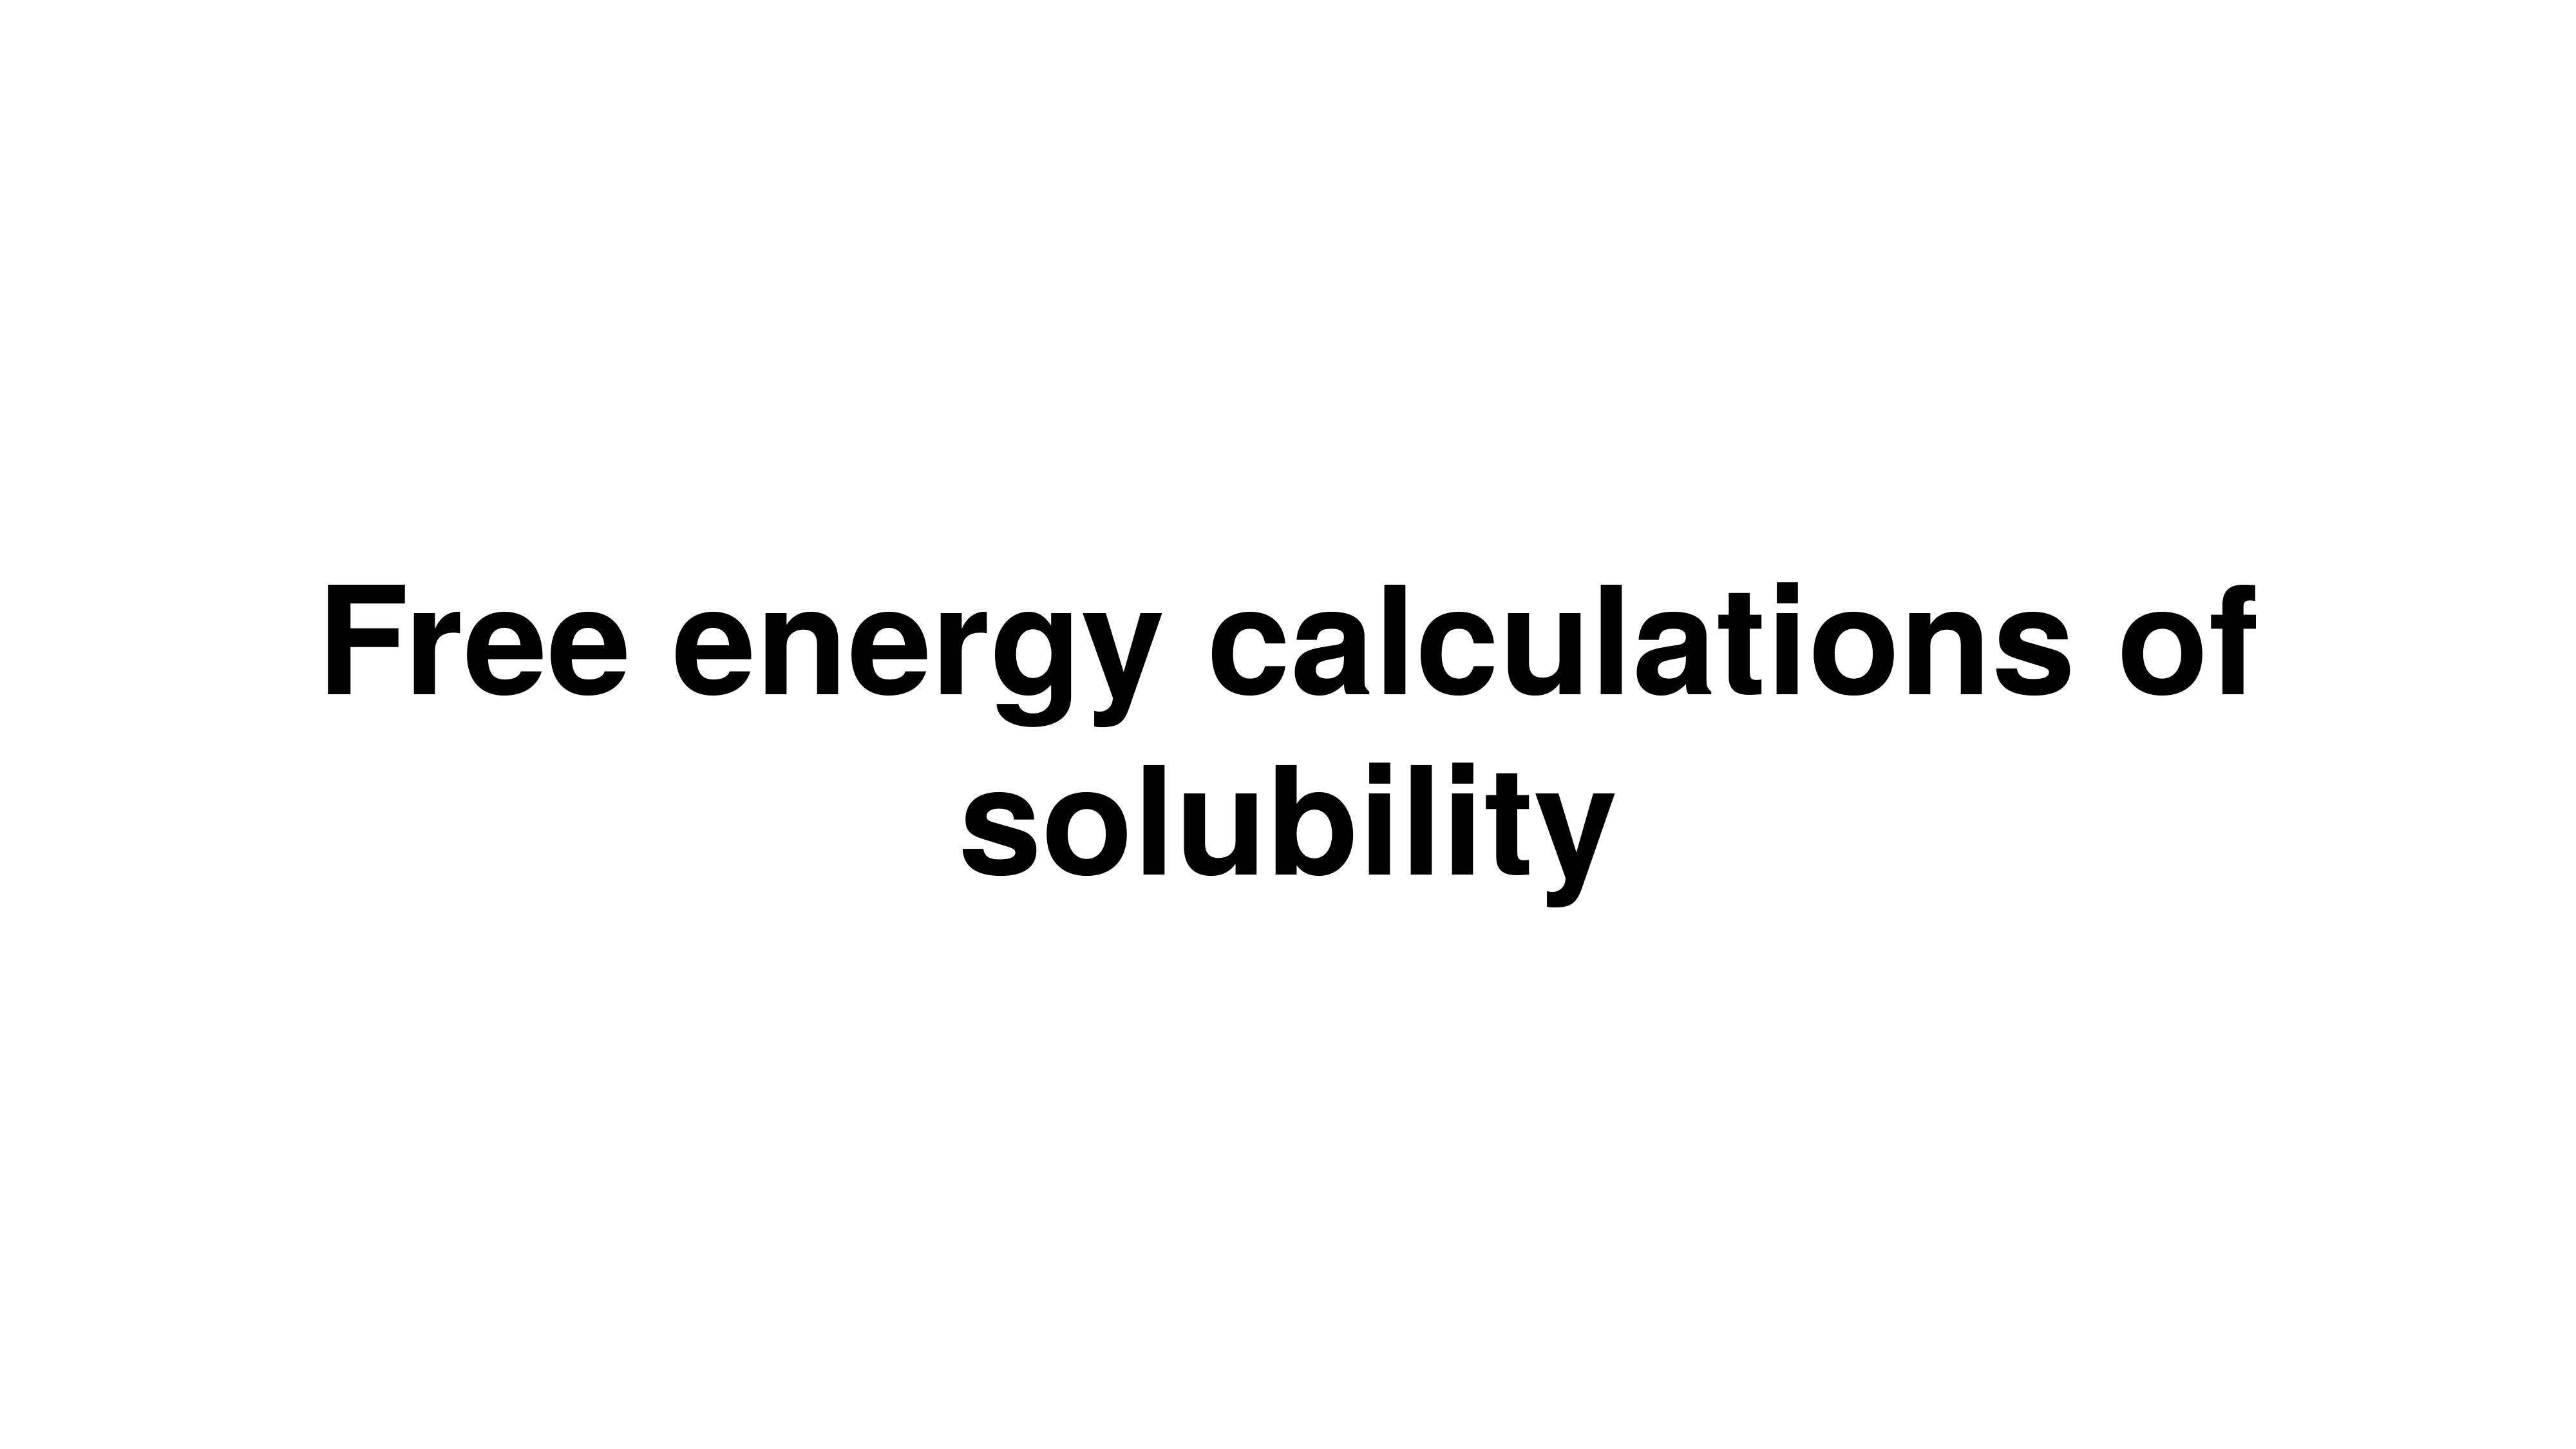

# Free energy calculations of solubility
21